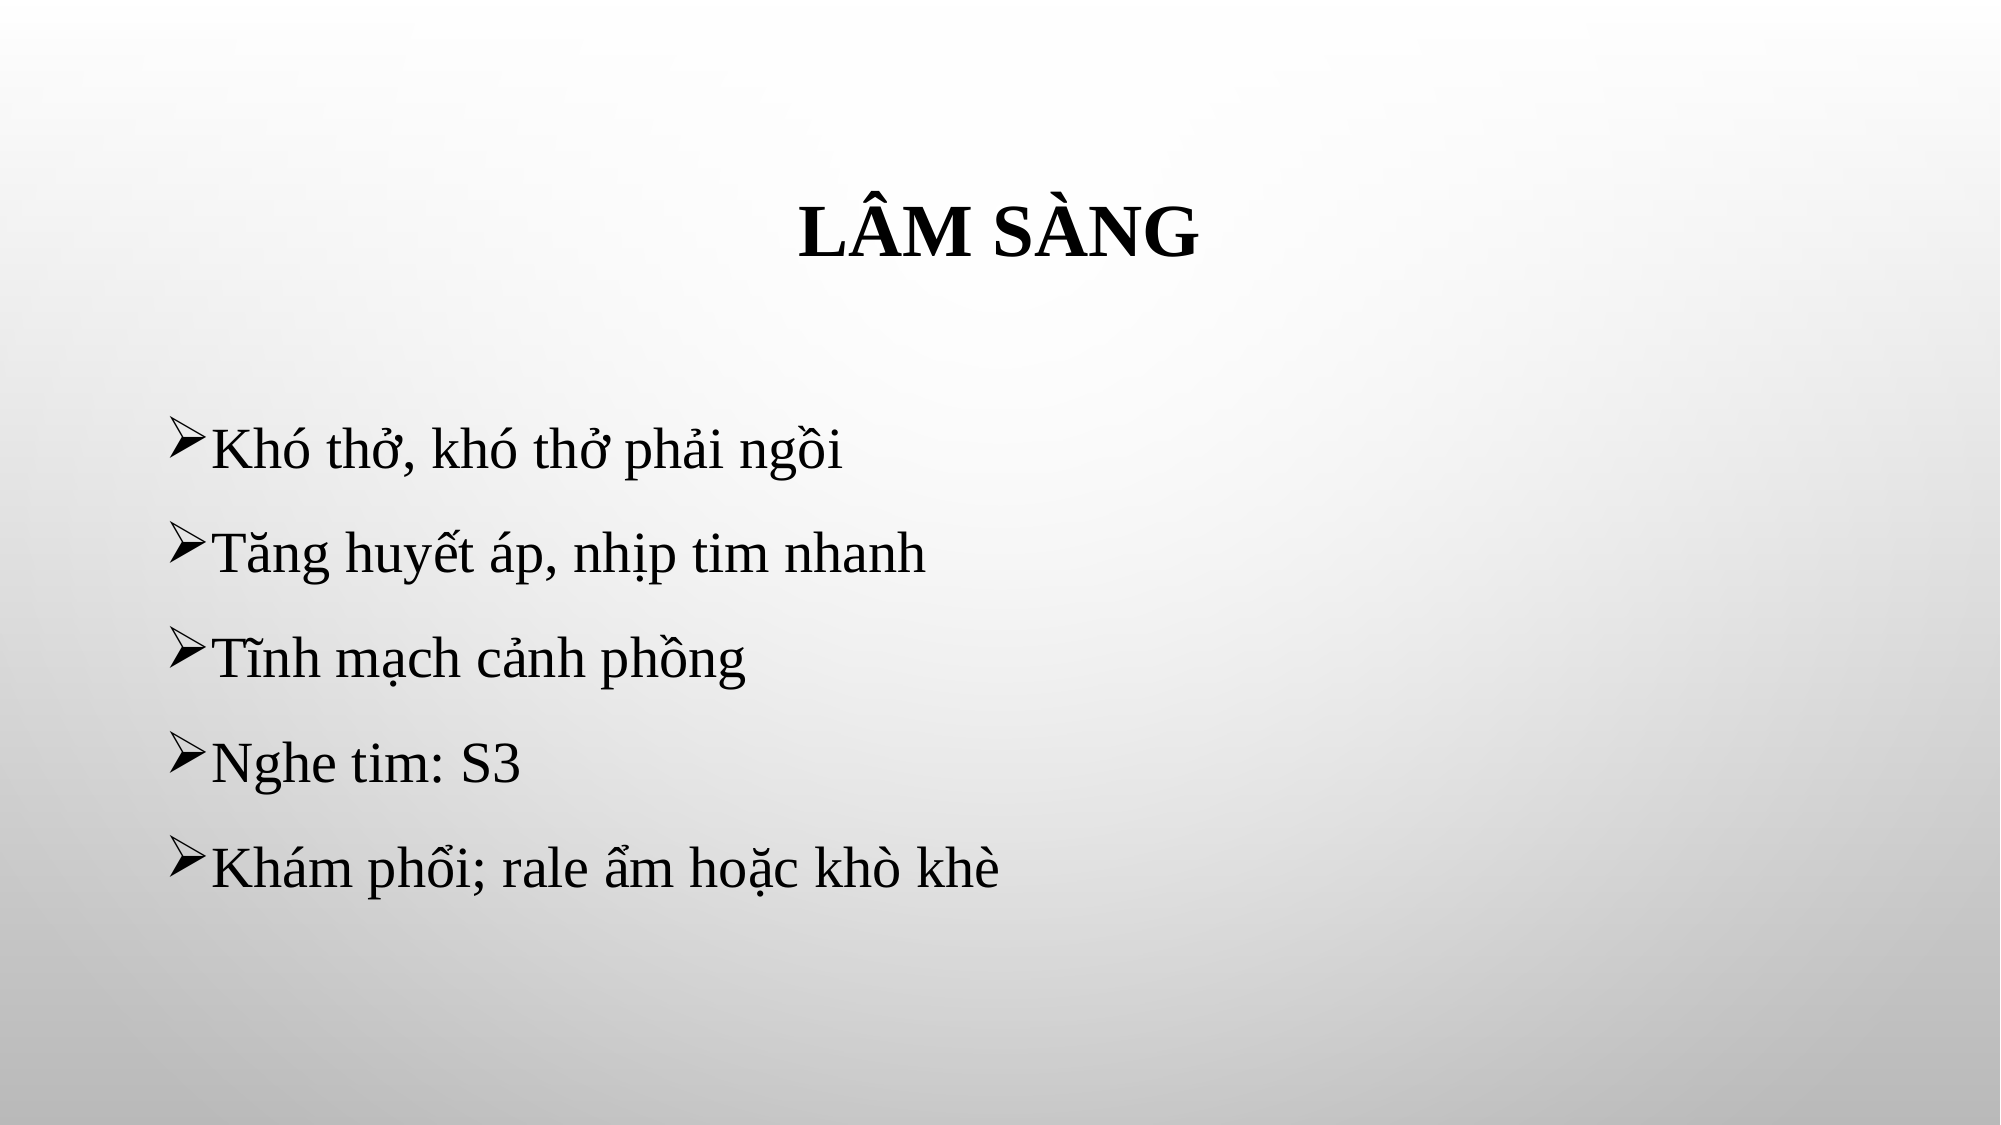

# Lâm sàng
Khó thở, khó thở phải ngồi
Tăng huyết áp, nhịp tim nhanh
Tĩnh mạch cảnh phồng
Nghe tim: S3
Khám phổi; rale ẩm hoặc khò khè